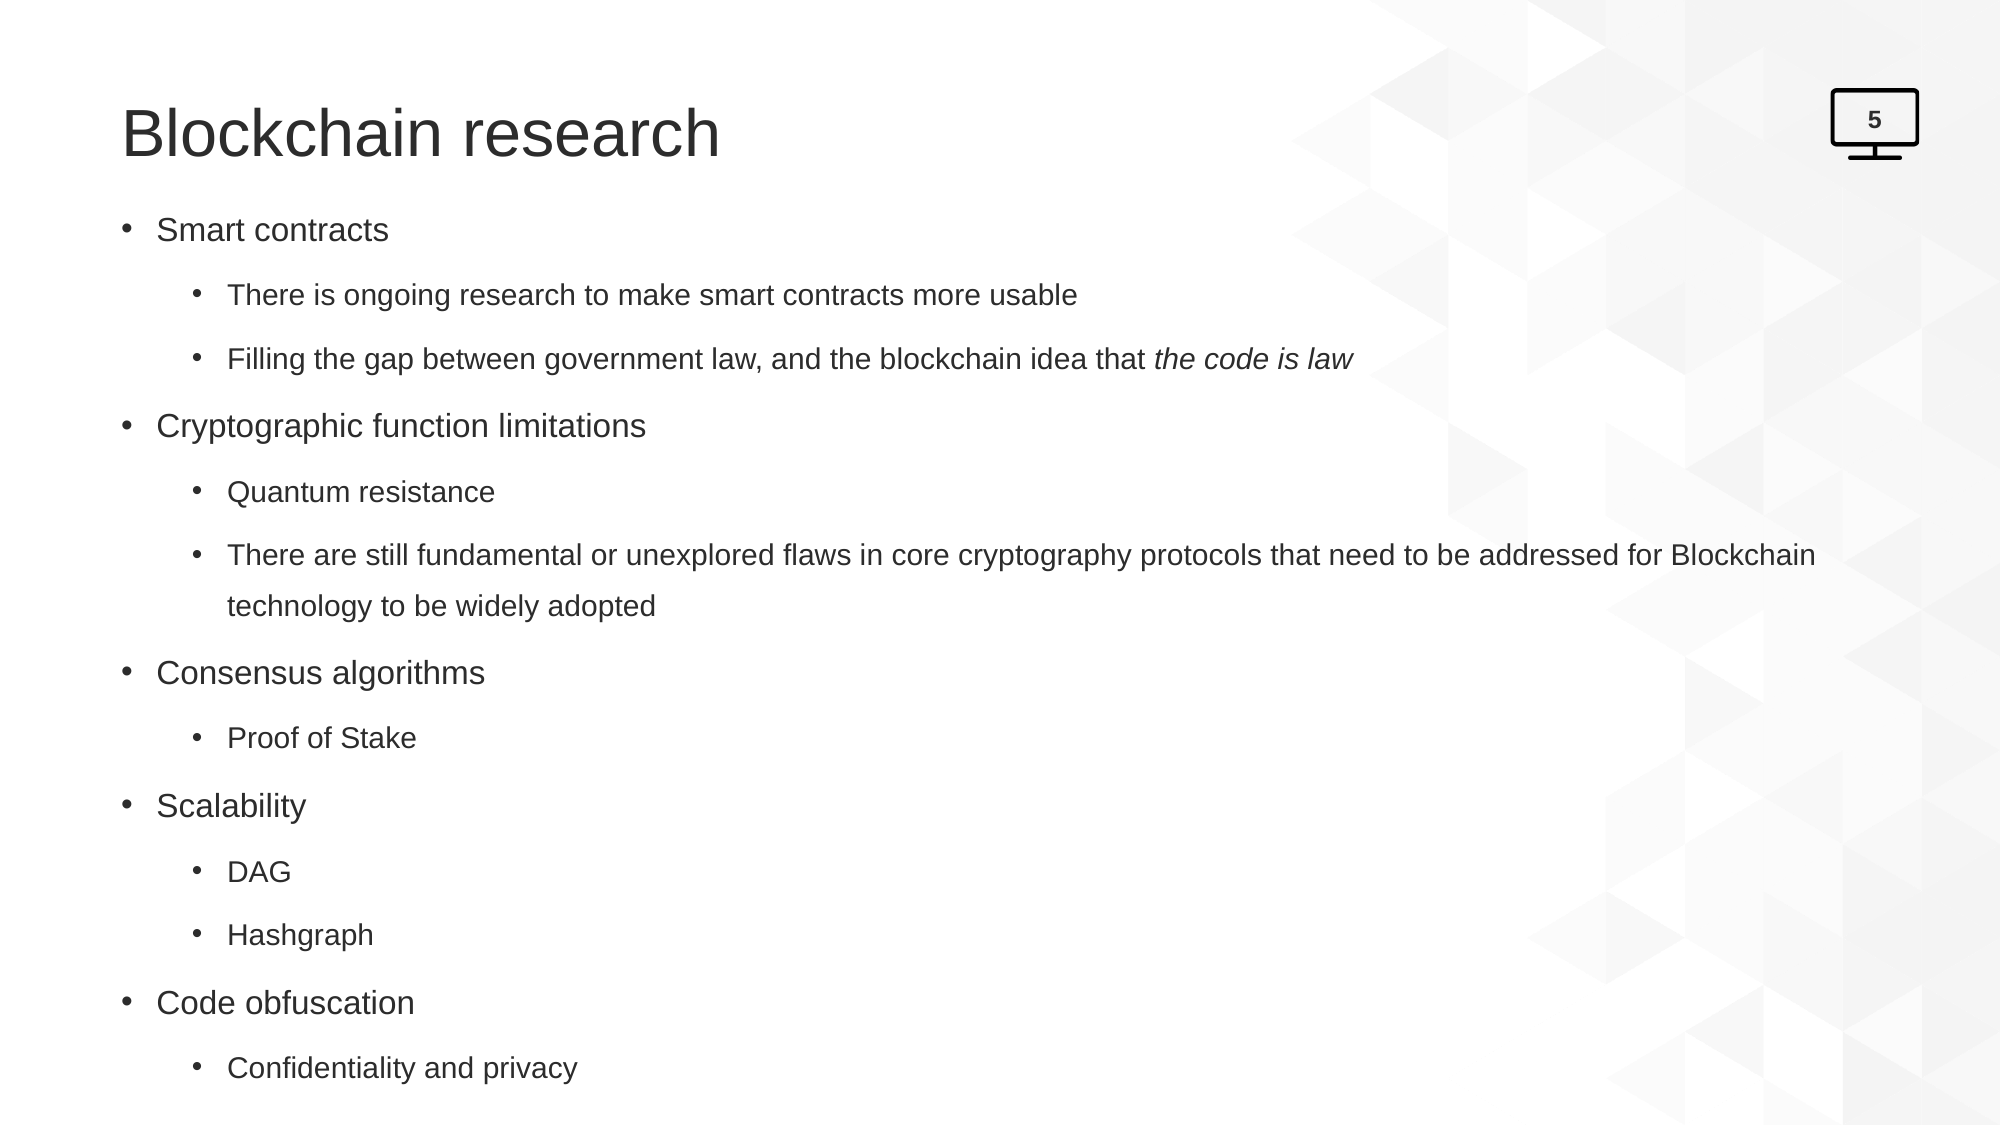

# Blockchain research
5
Smart contracts
There is ongoing research to make smart contracts more usable
Filling the gap between government law, and the blockchain idea that the code is law
Cryptographic function limitations
Quantum resistance
There are still fundamental or unexplored flaws in core cryptography protocols that need to be addressed for Blockchain technology to be widely adopted
Consensus algorithms
Proof of Stake
Scalability
DAG
Hashgraph
Code obfuscation
Confidentiality and privacy